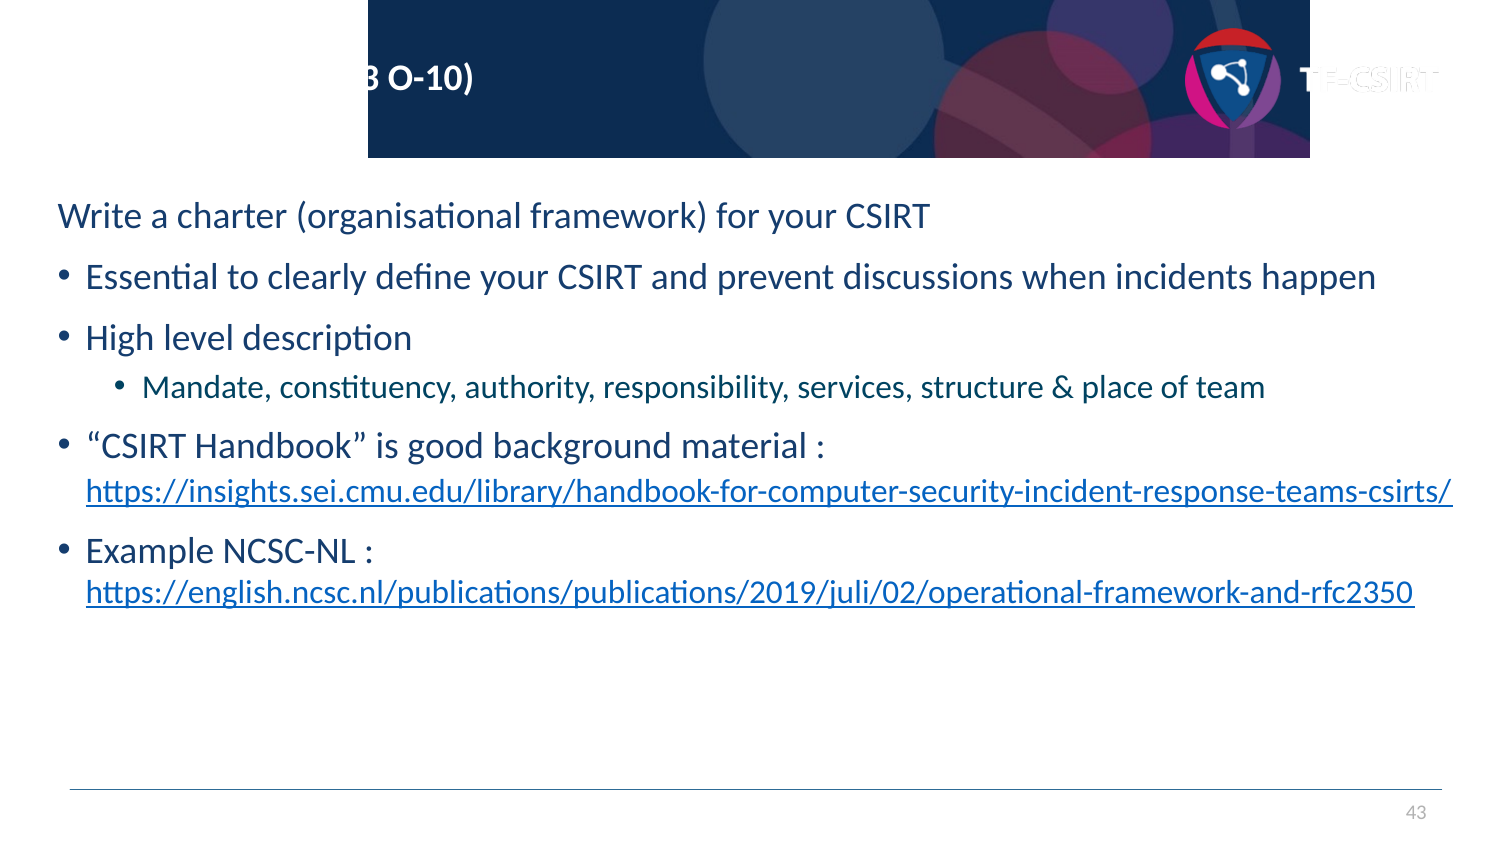

# CSIRT charter (SIM3 O-10)
Write a charter (organisational framework) for your CSIRT
Essential to clearly define your CSIRT and prevent discussions when incidents happen
High level description
Mandate, constituency, authority, responsibility, services, structure & place of team
“CSIRT Handbook” is good background material :
https://insights.sei.cmu.edu/library/handbook-for-computer-security-incident-response-teams-csirts/
Example NCSC-NL :
https://english.ncsc.nl/publications/publications/2019/juli/02/operational-framework-and-rfc2350

43